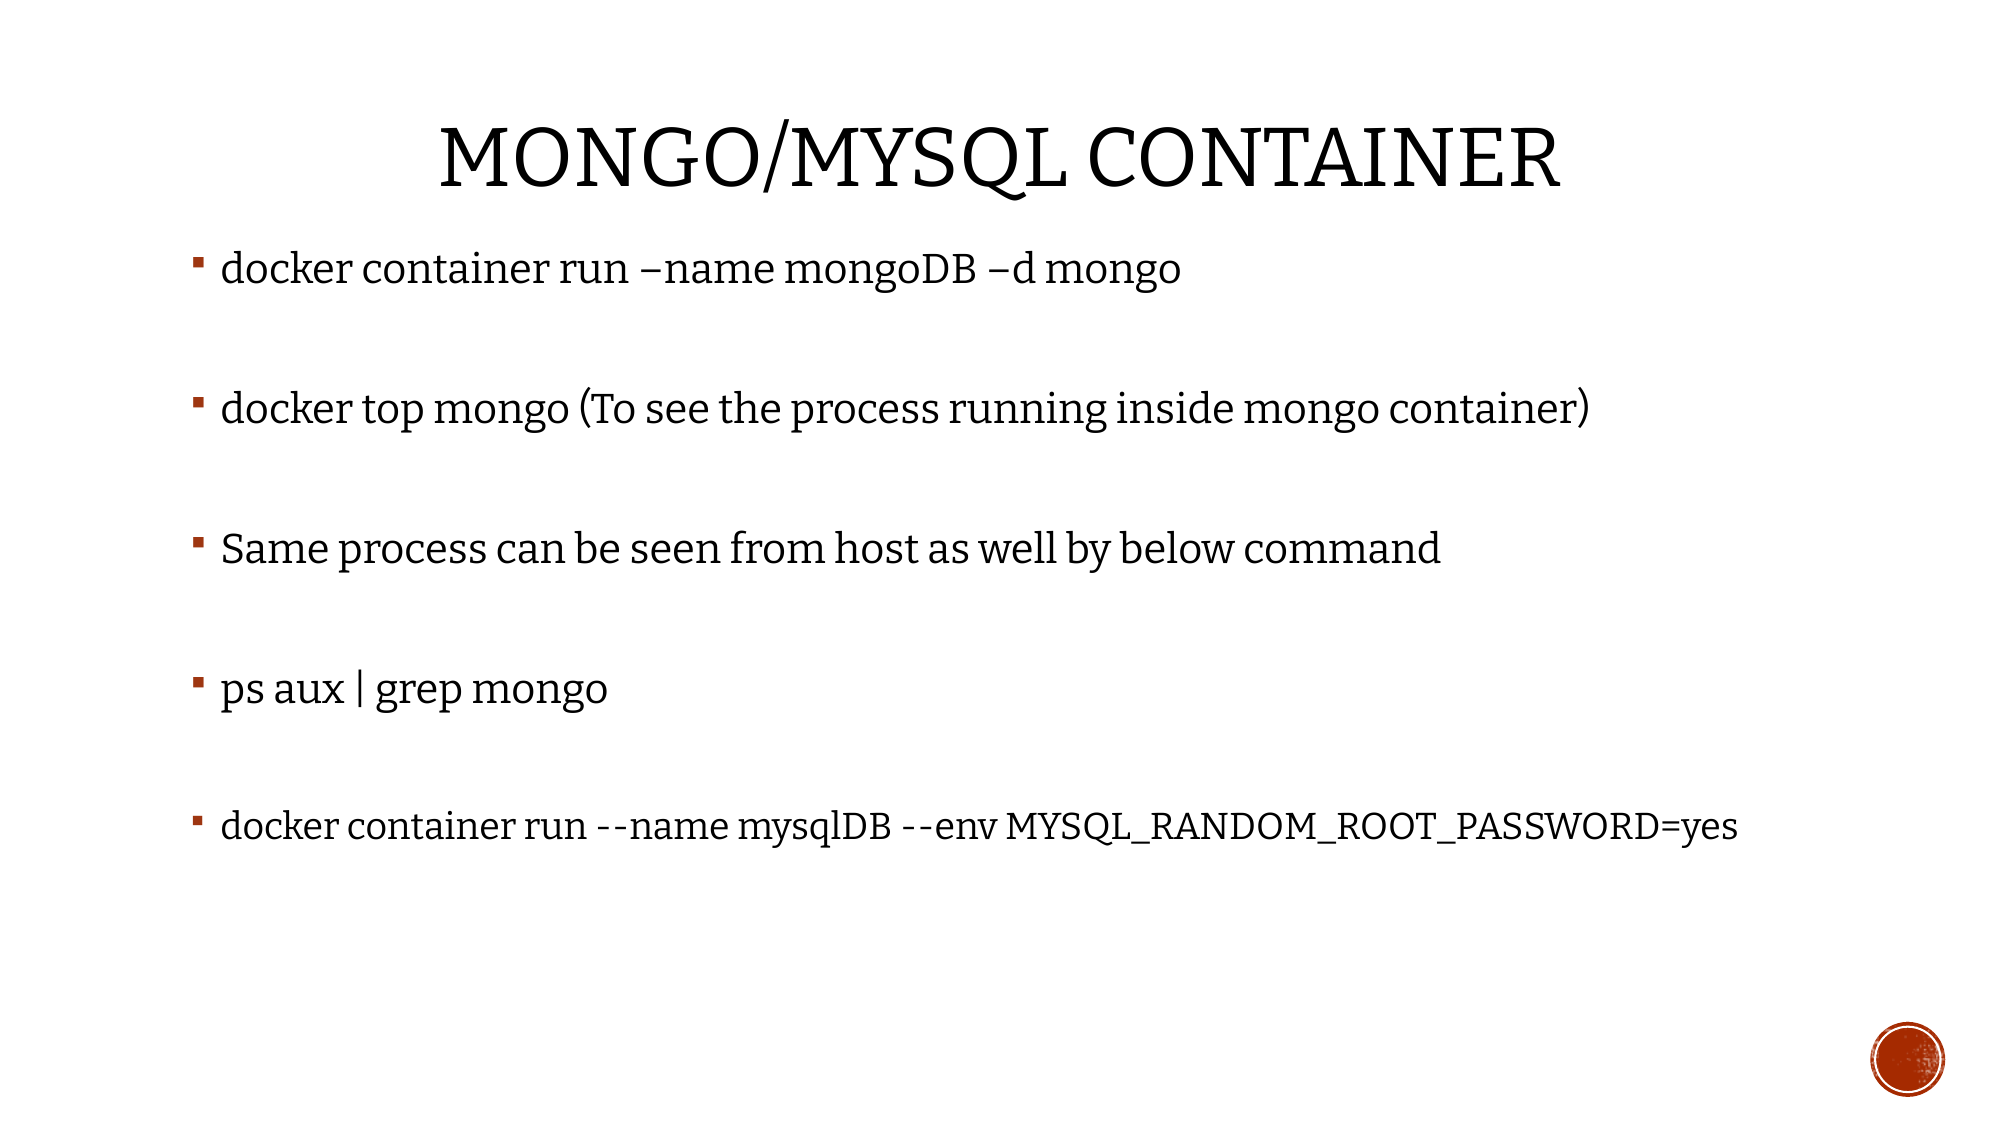

# Mongo/MYSQL container
docker container run –name mongoDB –d mongo

docker top mongo (To see the process running inside mongo container)

Same process can be seen from host as well by below command

ps aux | grep mongo

docker container run --name mysqlDB --env MYSQL_RANDOM_ROOT_PASSWORD=yes